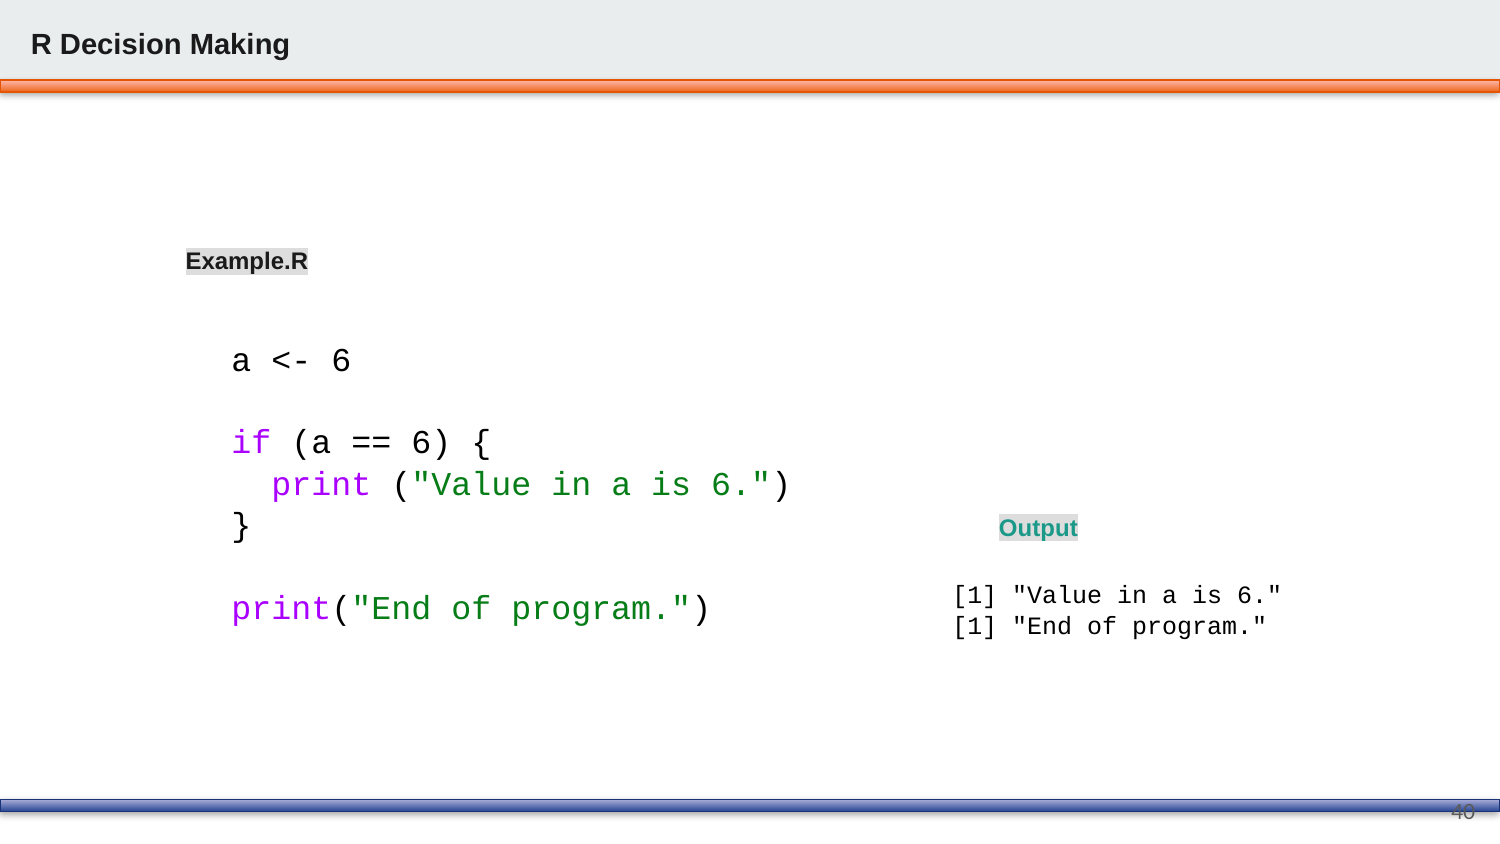

R Decision Making

# Example.R
| a <- 6 if (a == 6) { print ("Value in a is 6.") } print("End of program.") |
| --- |

Output
| [1] "Value in a is 6." [1] "End of program." |
| --- |
40